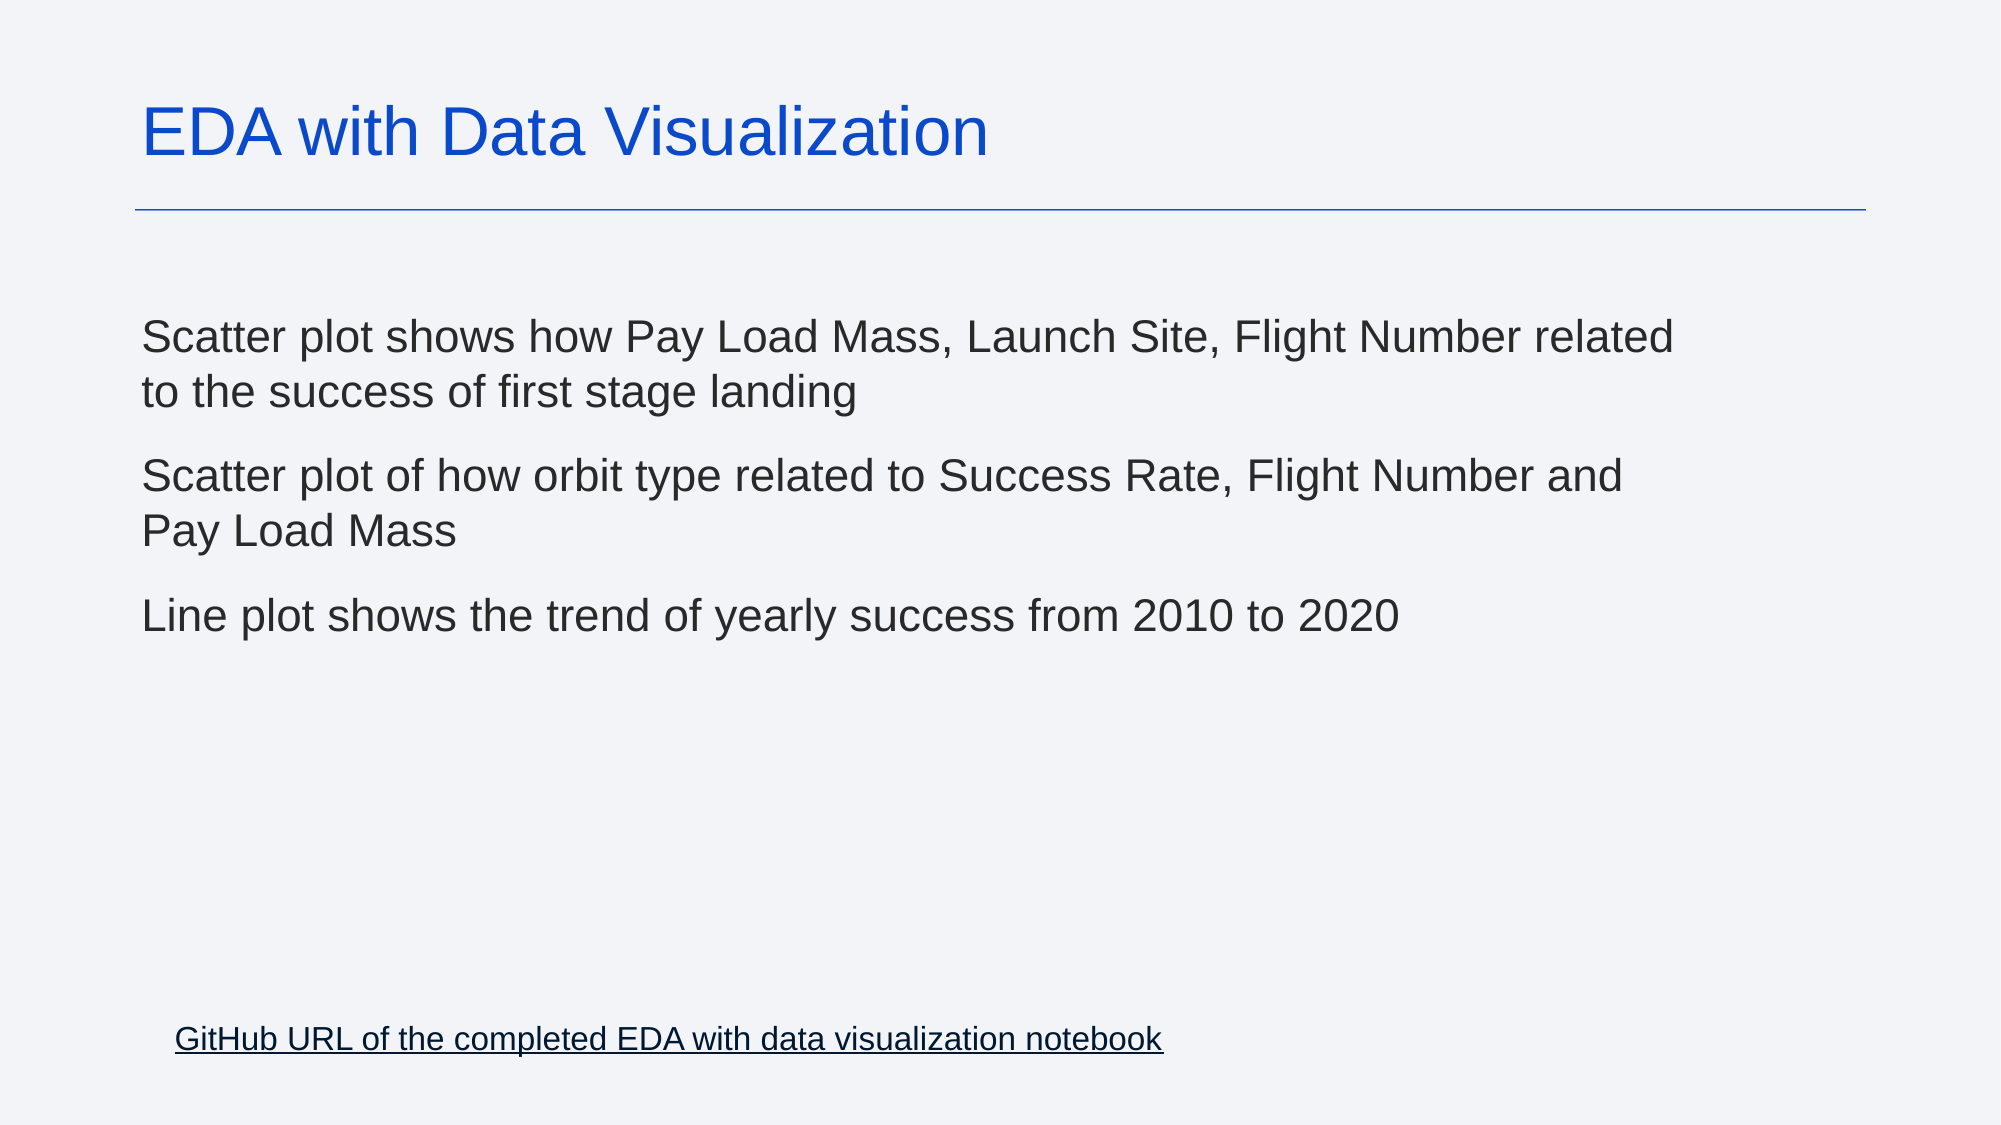

EDA with Data Visualization
Scatter plot shows how Pay Load Mass, Launch Site, Flight Number related to the success of first stage landing
Scatter plot of how orbit type related to Success Rate, Flight Number and Pay Load Mass
Line plot shows the trend of yearly success from 2010 to 2020

GitHub URL of the completed EDA with data visualization notebook